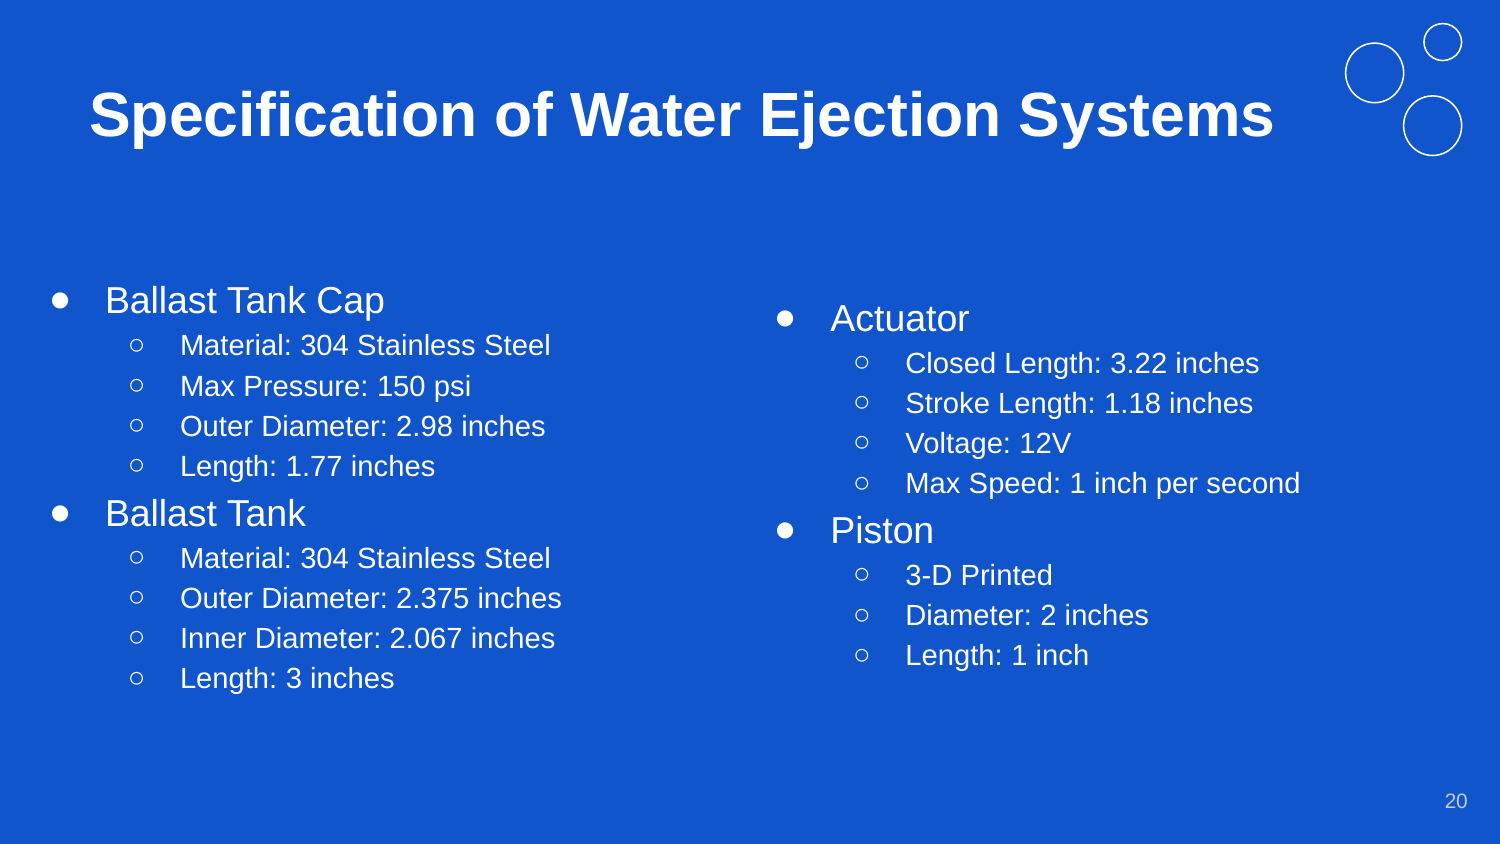

# Specification of Water Ejection Systems

Ballast Tank Cap
Material: 304 Stainless Steel
Max Pressure: 150 psi
Outer Diameter: 2.98 inches
Length: 1.77 inches
Ballast Tank
Material: 304 Stainless Steel
Outer Diameter: 2.375 inches
Inner Diameter: 2.067 inches
Length: 3 inches

Actuator
Closed Length: 3.22 inches
Stroke Length: 1.18 inches
Voltage: 12V
Max Speed: 1 inch per second
Piston
3-D Printed
Diameter: 2 inches
Length: 1 inch

20